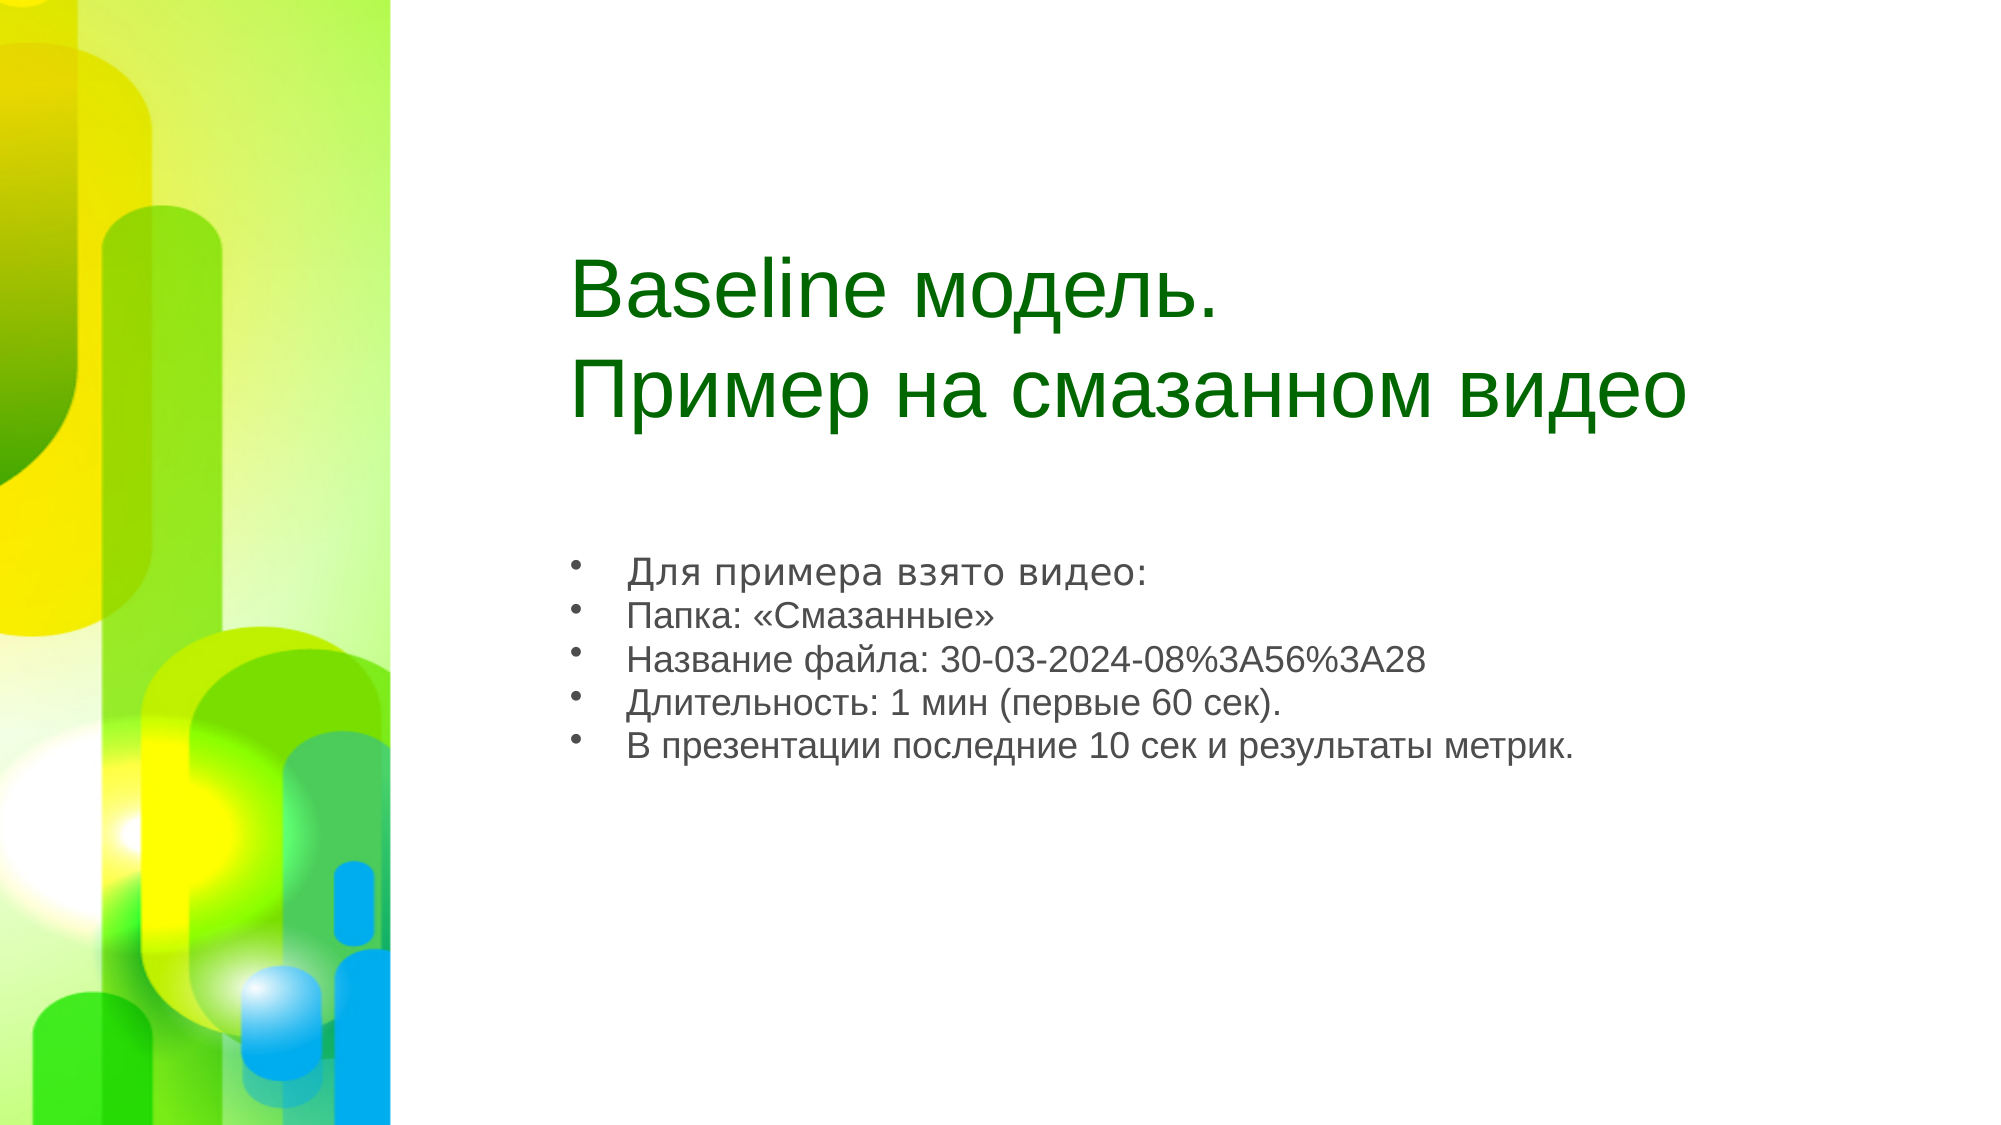

# Baseline модель. Пример на смазанном видео
Для примера взято видео:
Папка: «Смазанные»
Название файла: 30-03-2024-08%3A56%3A28
Длительность: 1 мин (первые 60 сек).
В презентации последние 10 сек и результаты метрик.